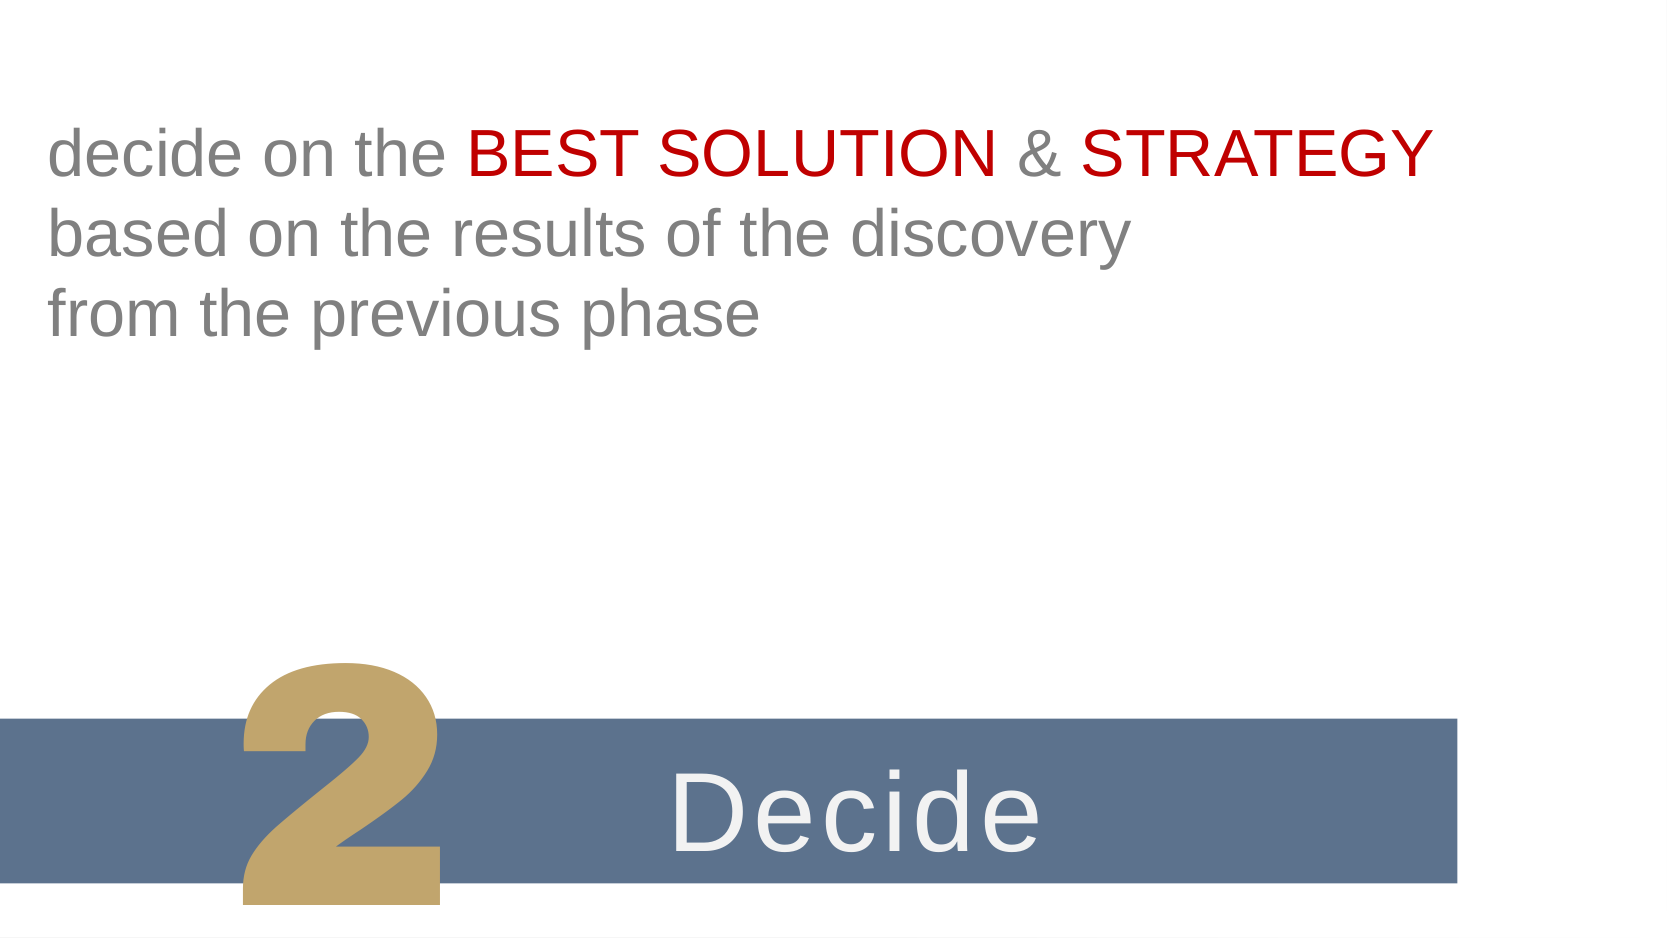

decide on the BEST SOLUTION & STRATEGY
based on the results of the discovery
from the previous phase
2
                 Decide